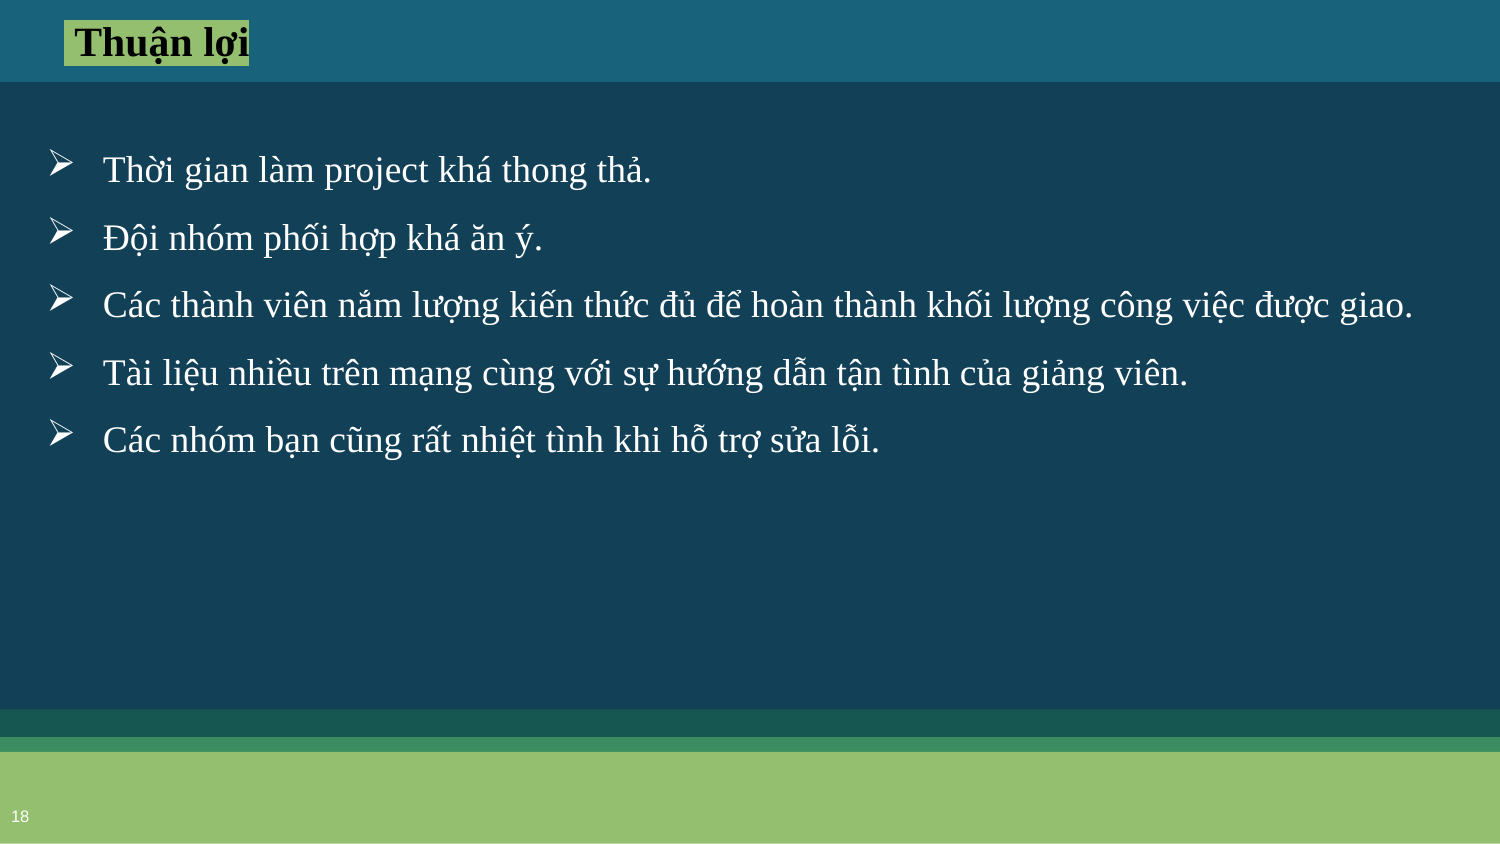

Thuận lợi
Thời gian làm project khá thong thả.
Đội nhóm phối hợp khá ăn ý.
Các thành viên nắm lượng kiến thức đủ để hoàn thành khối lượng công việc được giao.
Tài liệu nhiều trên mạng cùng với sự hướng dẫn tận tình của giảng viên.
Các nhóm bạn cũng rất nhiệt tình khi hỗ trợ sửa lỗi.
18